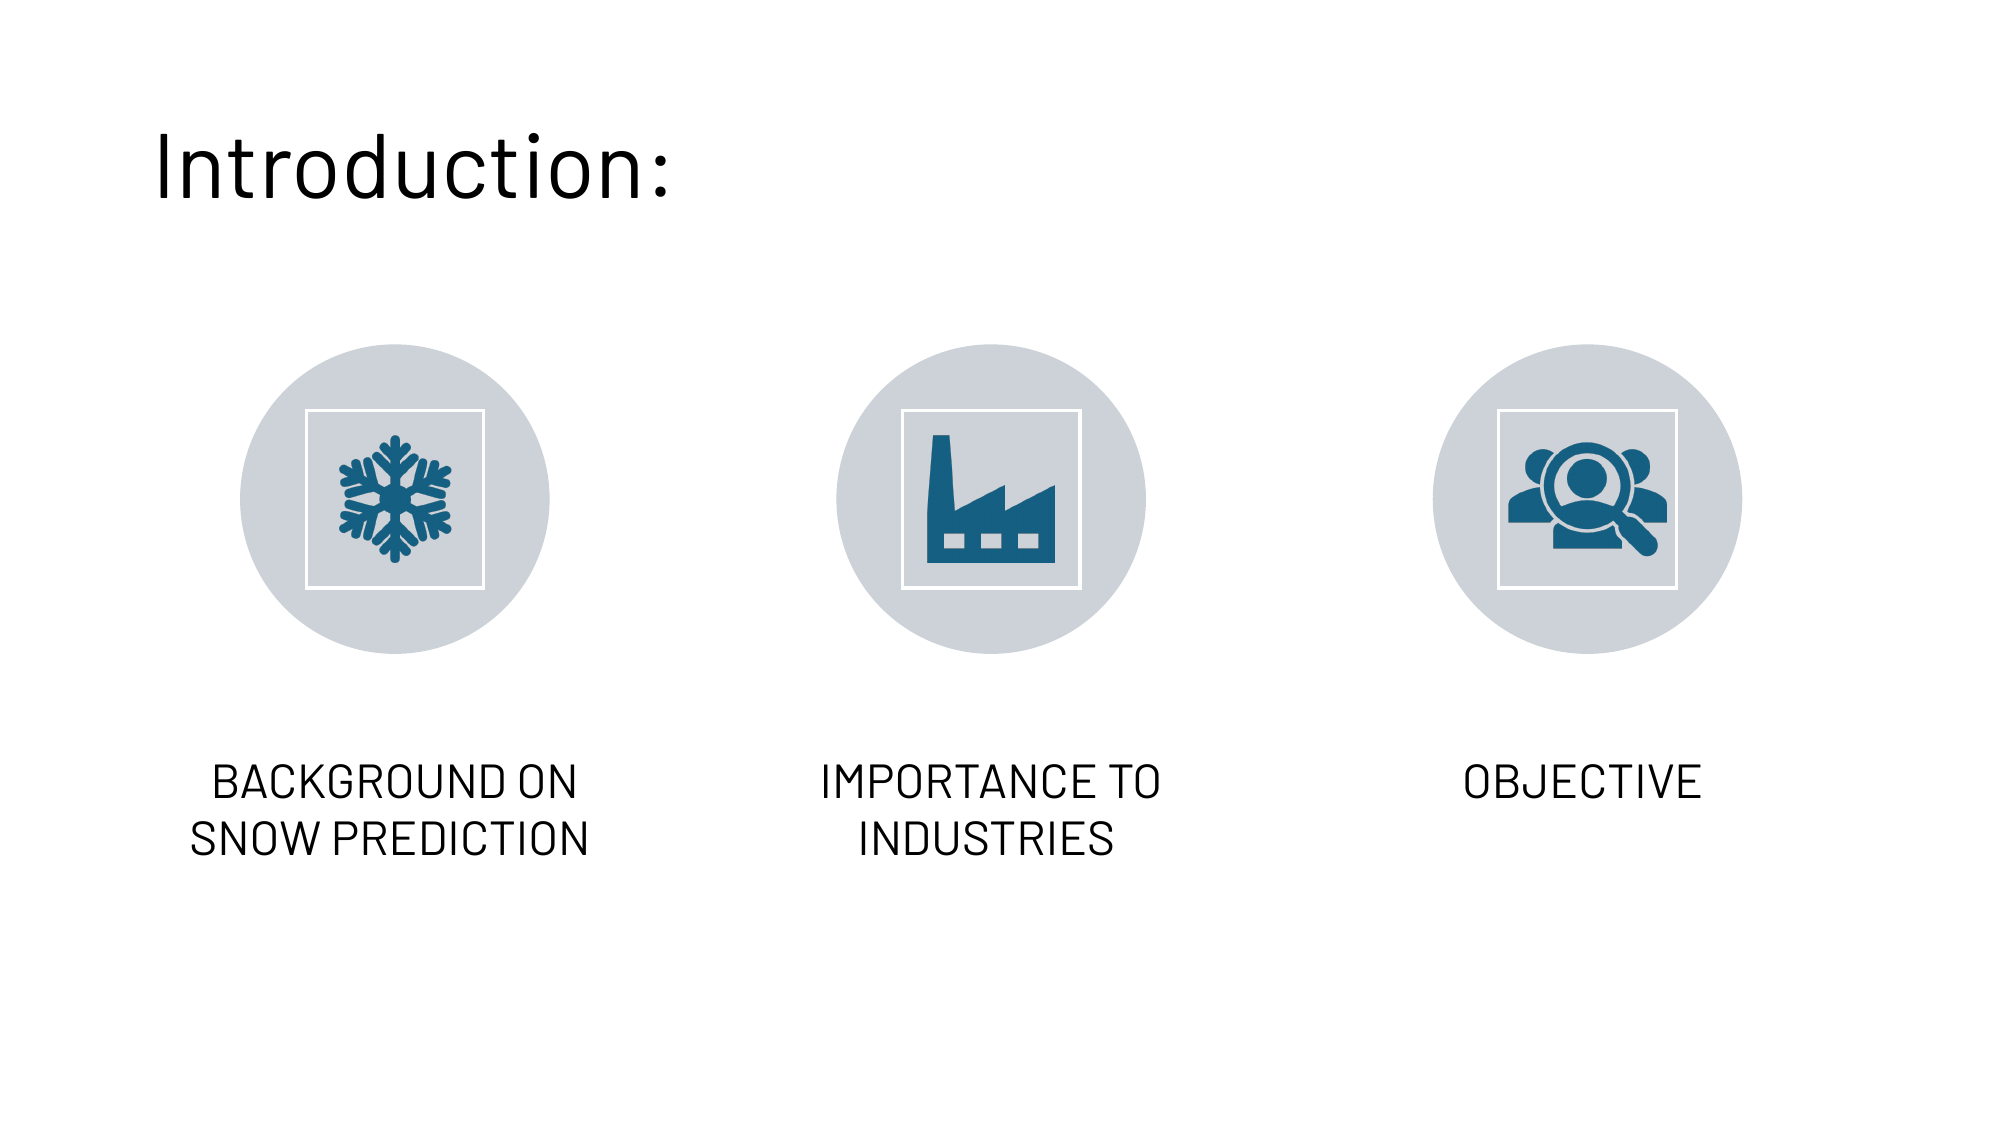

# Introduction:
background on snow prediction
importance to industries
objective